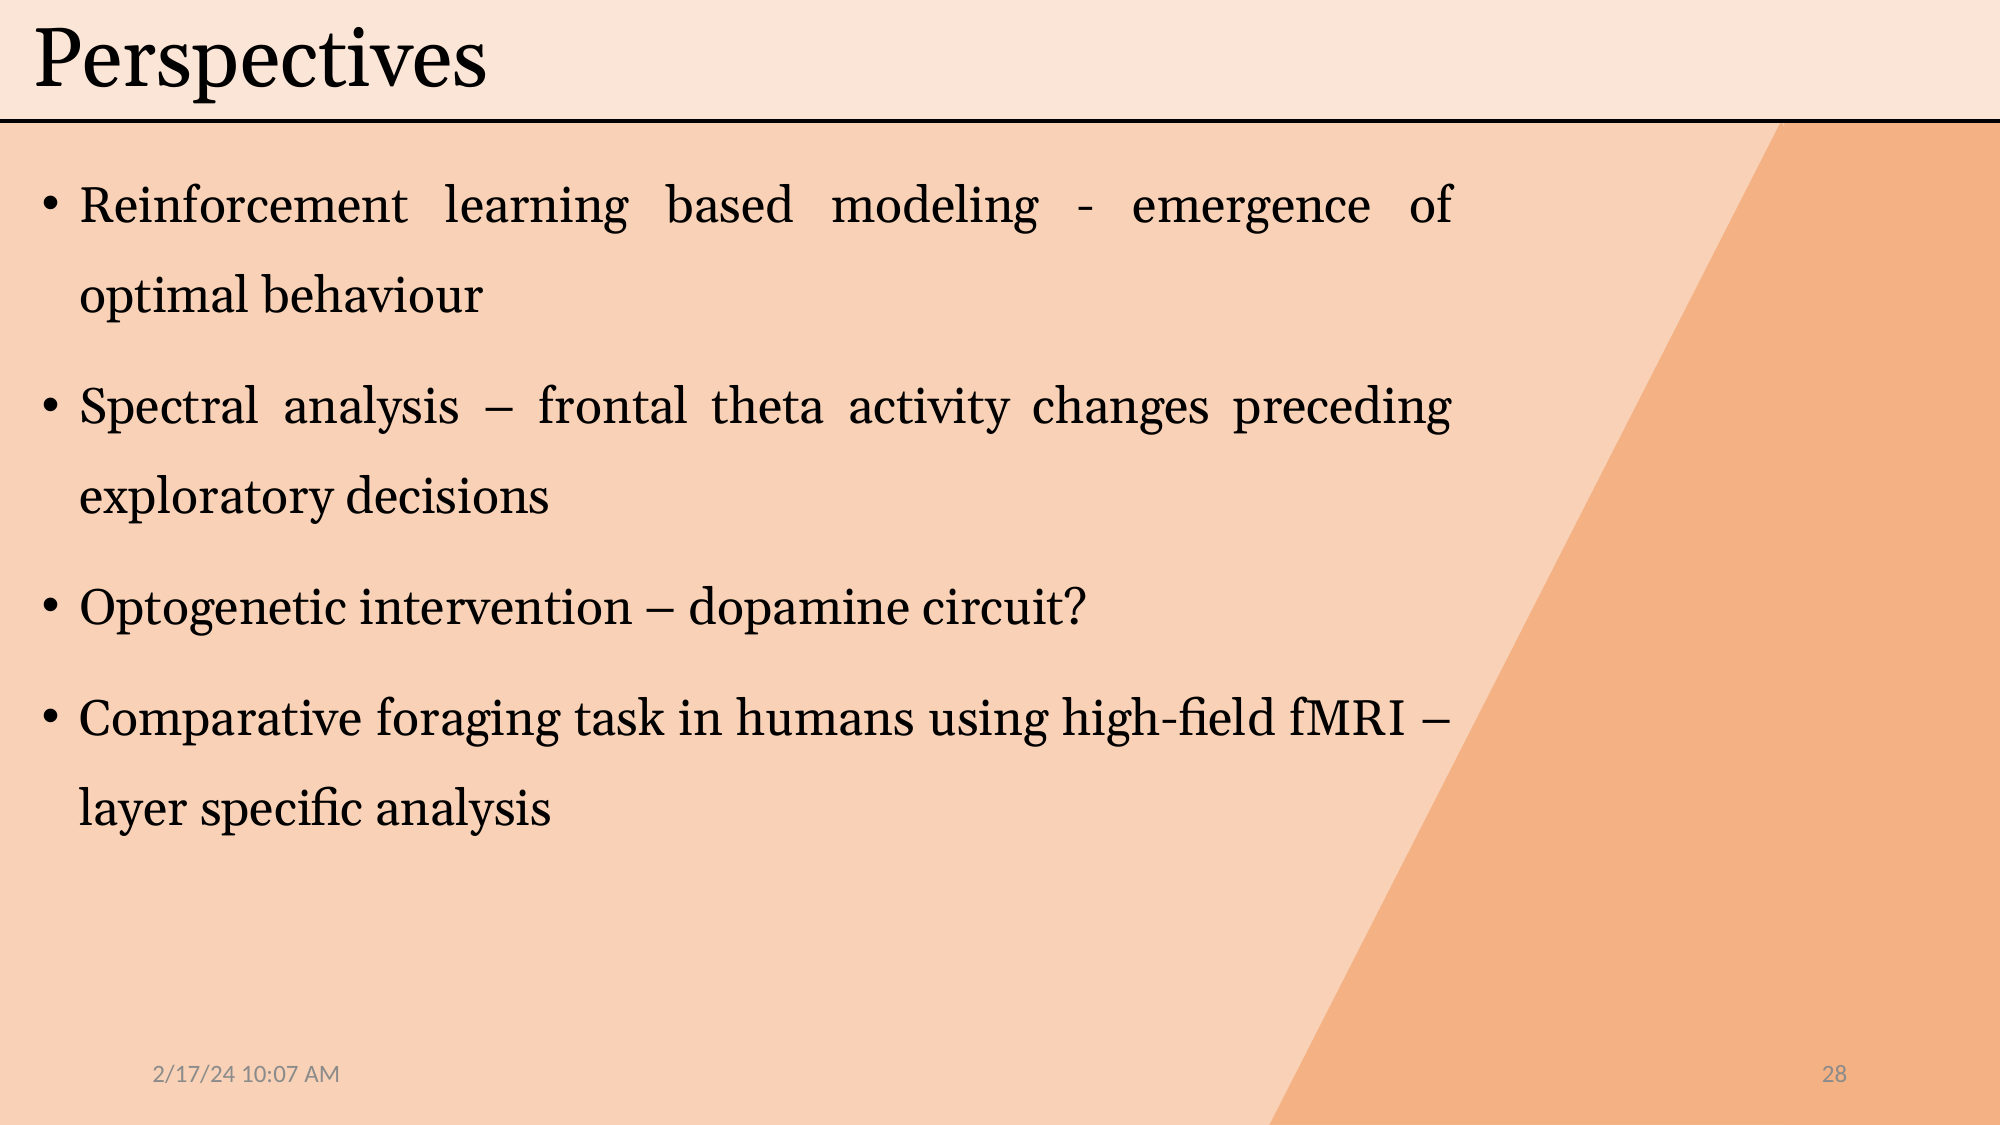

Perspectives

Reinforcement learning based modeling - emergence of optimal behaviour
Spectral analysis – frontal theta activity changes preceding exploratory decisions
Optogenetic intervention – dopamine circuit?
Comparative foraging task in humans using high-field fMRI – layer specific analysis

2/17/24 10:07 AM
28